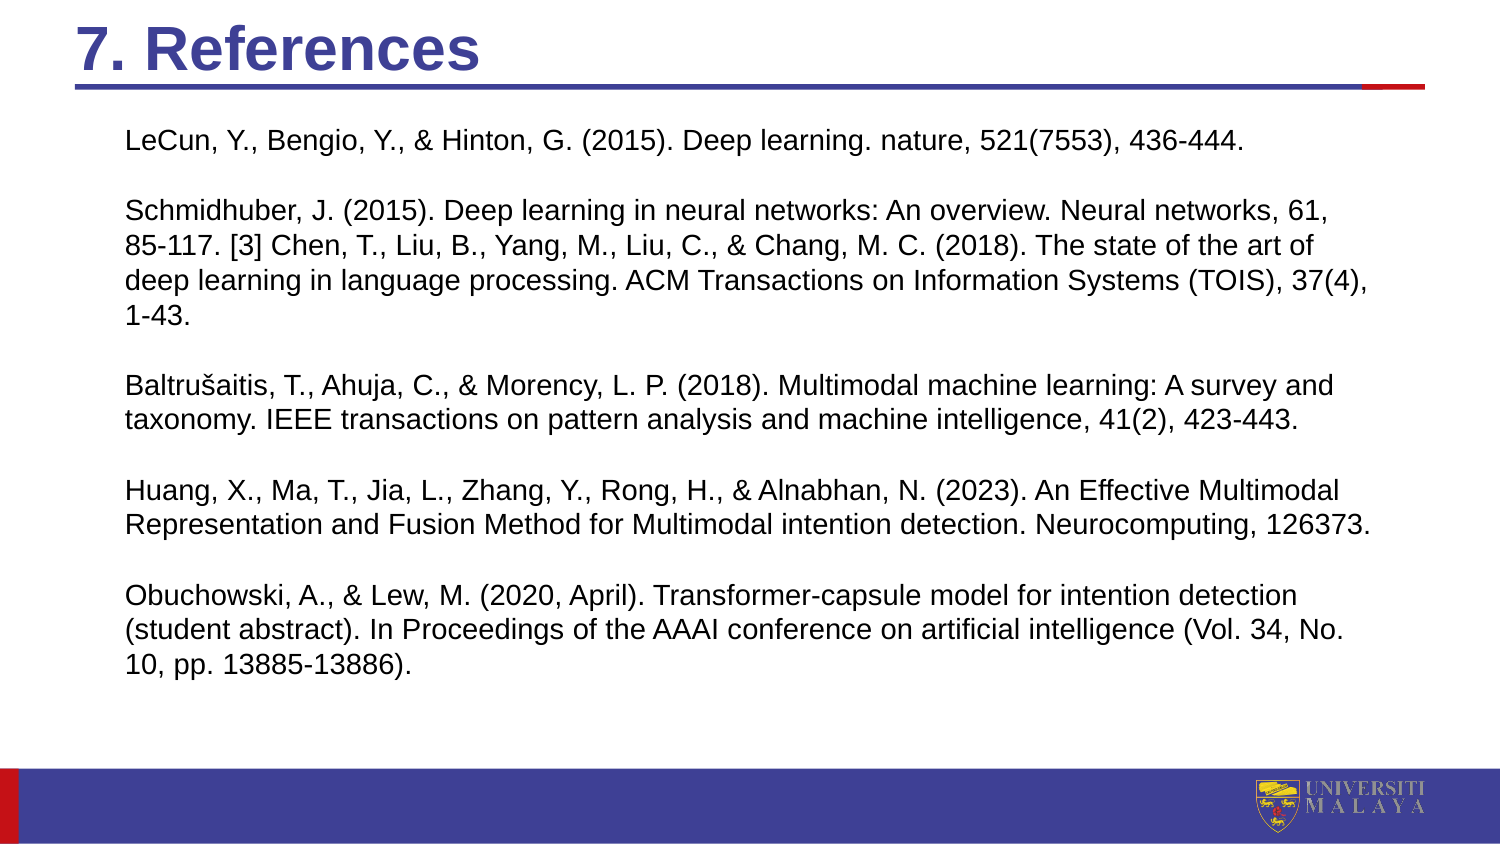

# 7. References
LeCun, Y., Bengio, Y., & Hinton, G. (2015). Deep learning. nature, 521(7553), 436-444.

Schmidhuber, J. (2015). Deep learning in neural networks: An overview. Neural networks, 61, 85-117. [3] Chen, T., Liu, B., Yang, M., Liu, C., & Chang, M. C. (2018). The state of the art of deep learning in language processing. ACM Transactions on Information Systems (TOIS), 37(4), 1-43.

Baltrušaitis, T., Ahuja, C., & Morency, L. P. (2018). Multimodal machine learning: A survey and taxonomy. IEEE transactions on pattern analysis and machine intelligence, 41(2), 423-443.

Huang, X., Ma, T., Jia, L., Zhang, Y., Rong, H., & Alnabhan, N. (2023). An Effective Multimodal Representation and Fusion Method for Multimodal intention detection. Neurocomputing, 126373.

Obuchowski, A., & Lew, M. (2020, April). Transformer-capsule model for intention detection (student abstract). In Proceedings of the AAAI conference on artificial intelligence (Vol. 34, No. 10, pp. 13885-13886).